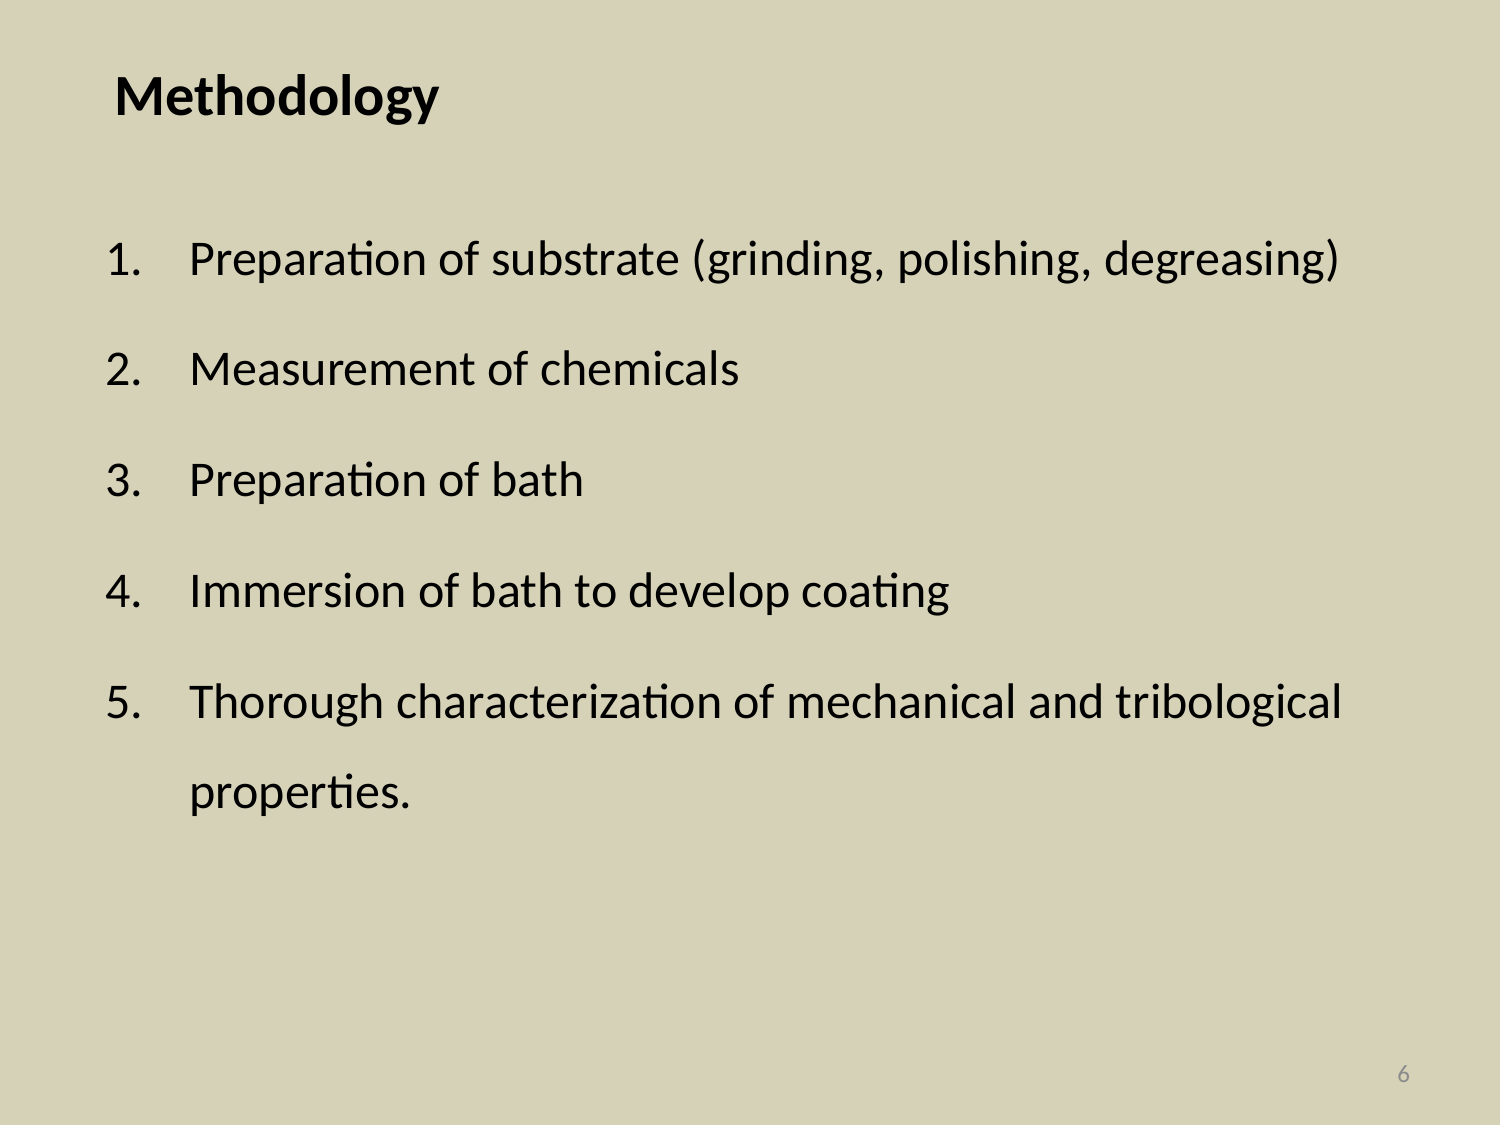

Methodology
Preparation of substrate (grinding, polishing, degreasing)
Measurement of chemicals
Preparation of bath
Immersion of bath to develop coating
Thorough characterization of mechanical and tribological properties.
6